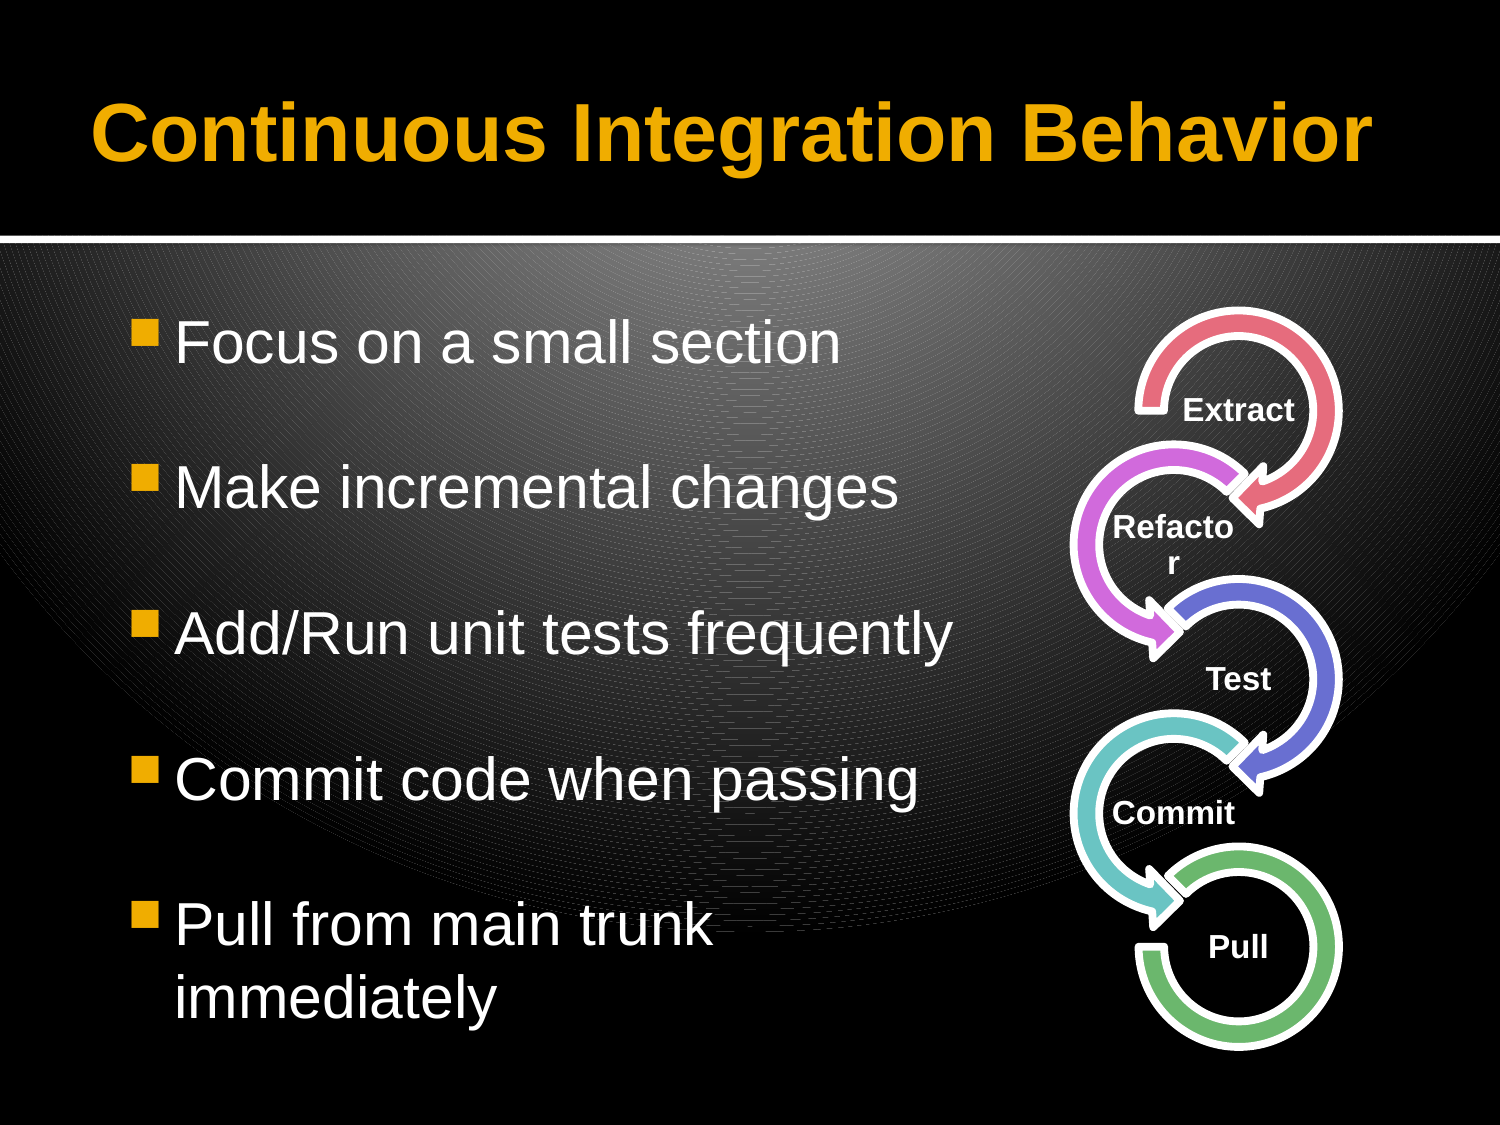

# Continuous Integration Behavior
Focus on a small section
Make incremental changes
Add/Run unit tests frequently
Commit code when passing
Pull from main trunk
immediately
Extract
Refactor
Test
Commit
Pull